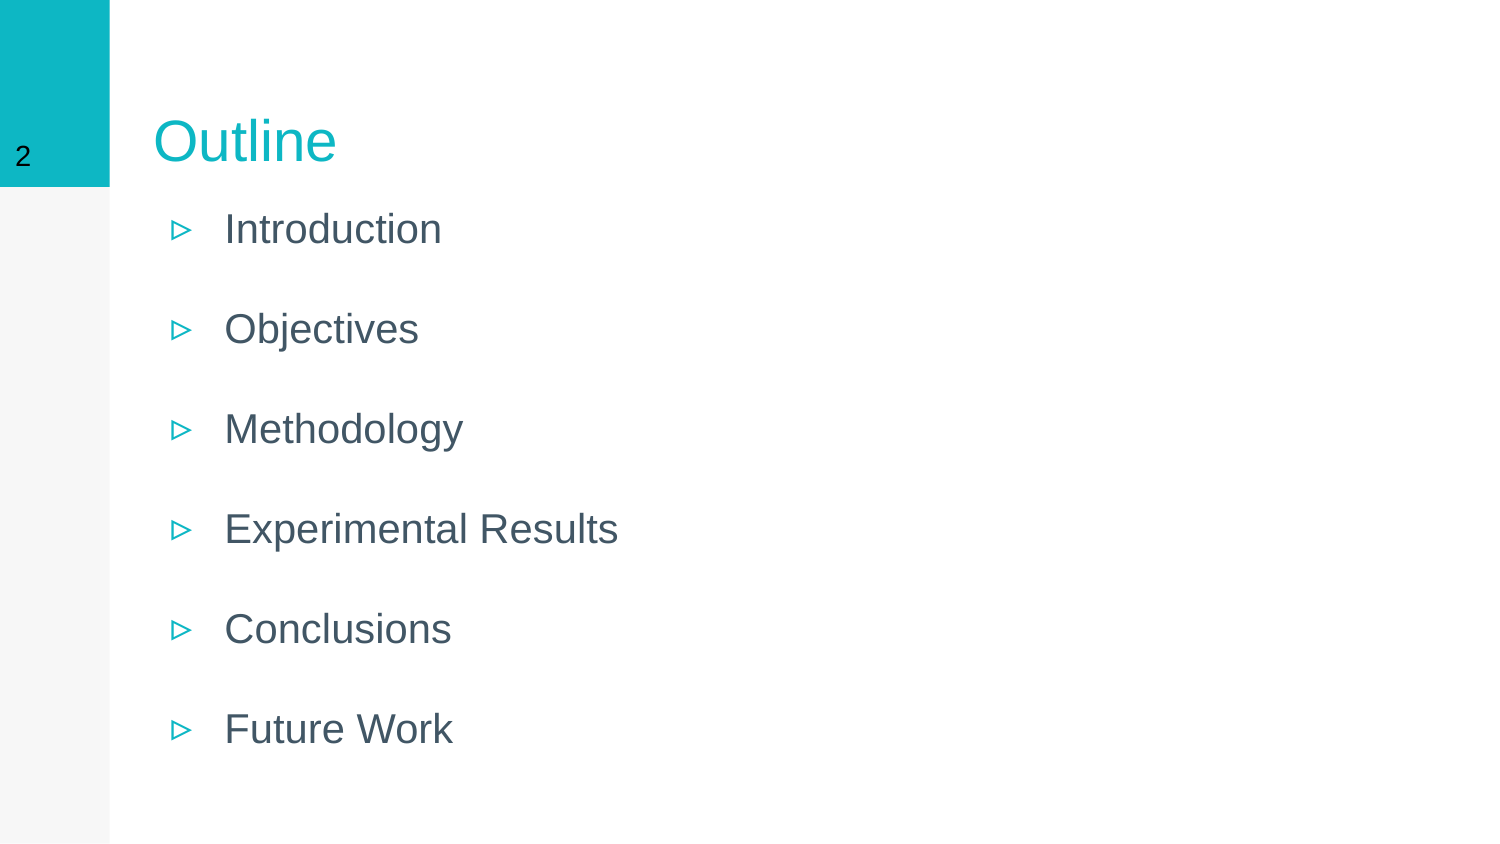

2
# Outline
Introduction

Objectives

Methodology

Experimental Results

Conclusions

Future Work